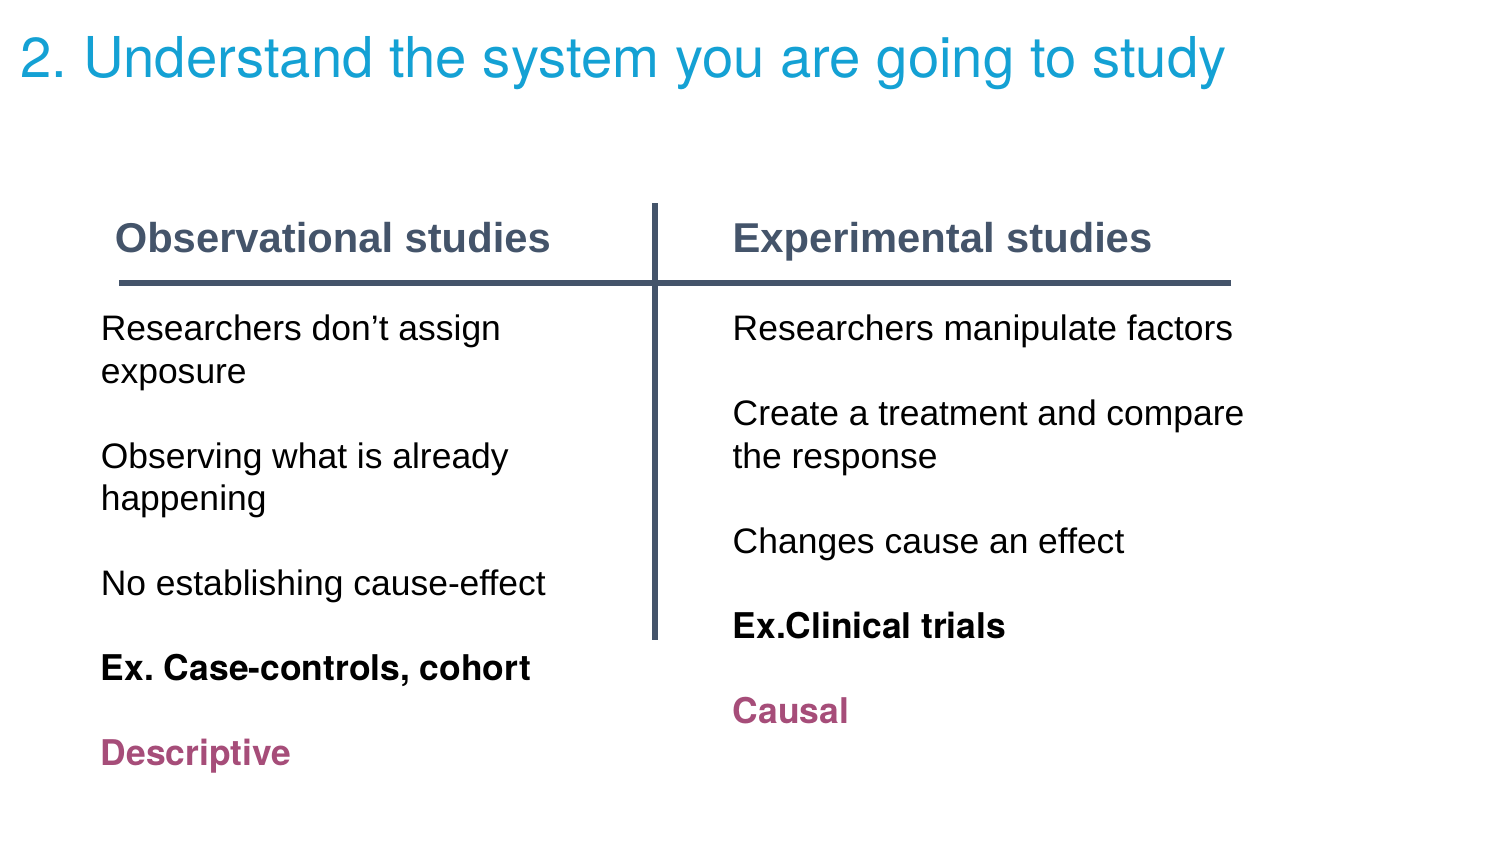

2. Understand the system you are going to study
Observational studies
Experimental studies
Researchers don’t assign exposure

Observing what is already happening

No establishing cause-effect

Ex. Case-controls, cohort

Descriptive
Researchers manipulate factors

Create a treatment and compare the response

Changes cause an effect

Ex.Clinical trials

Causal